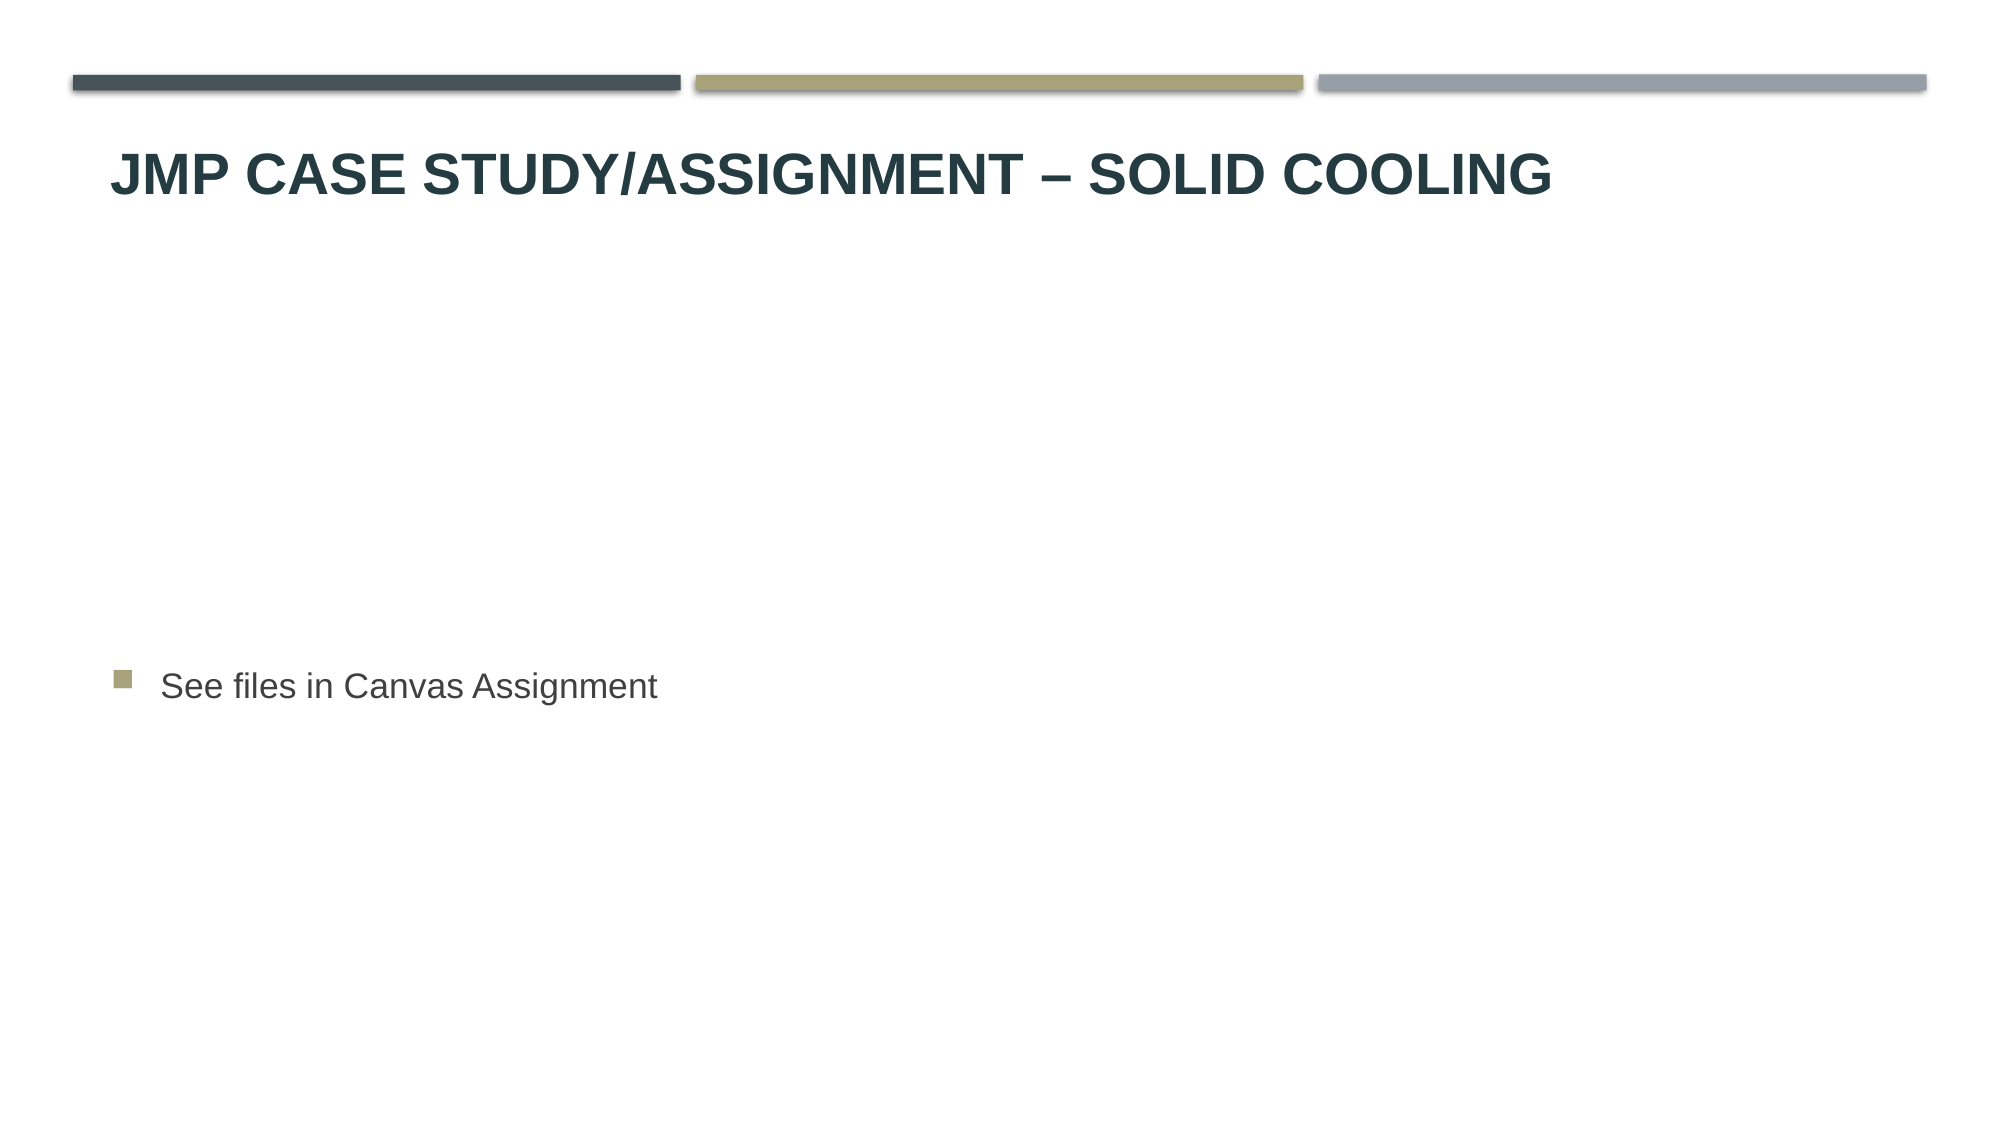

# JMP Case Study/Assignment – Solid Cooling
See files in Canvas Assignment